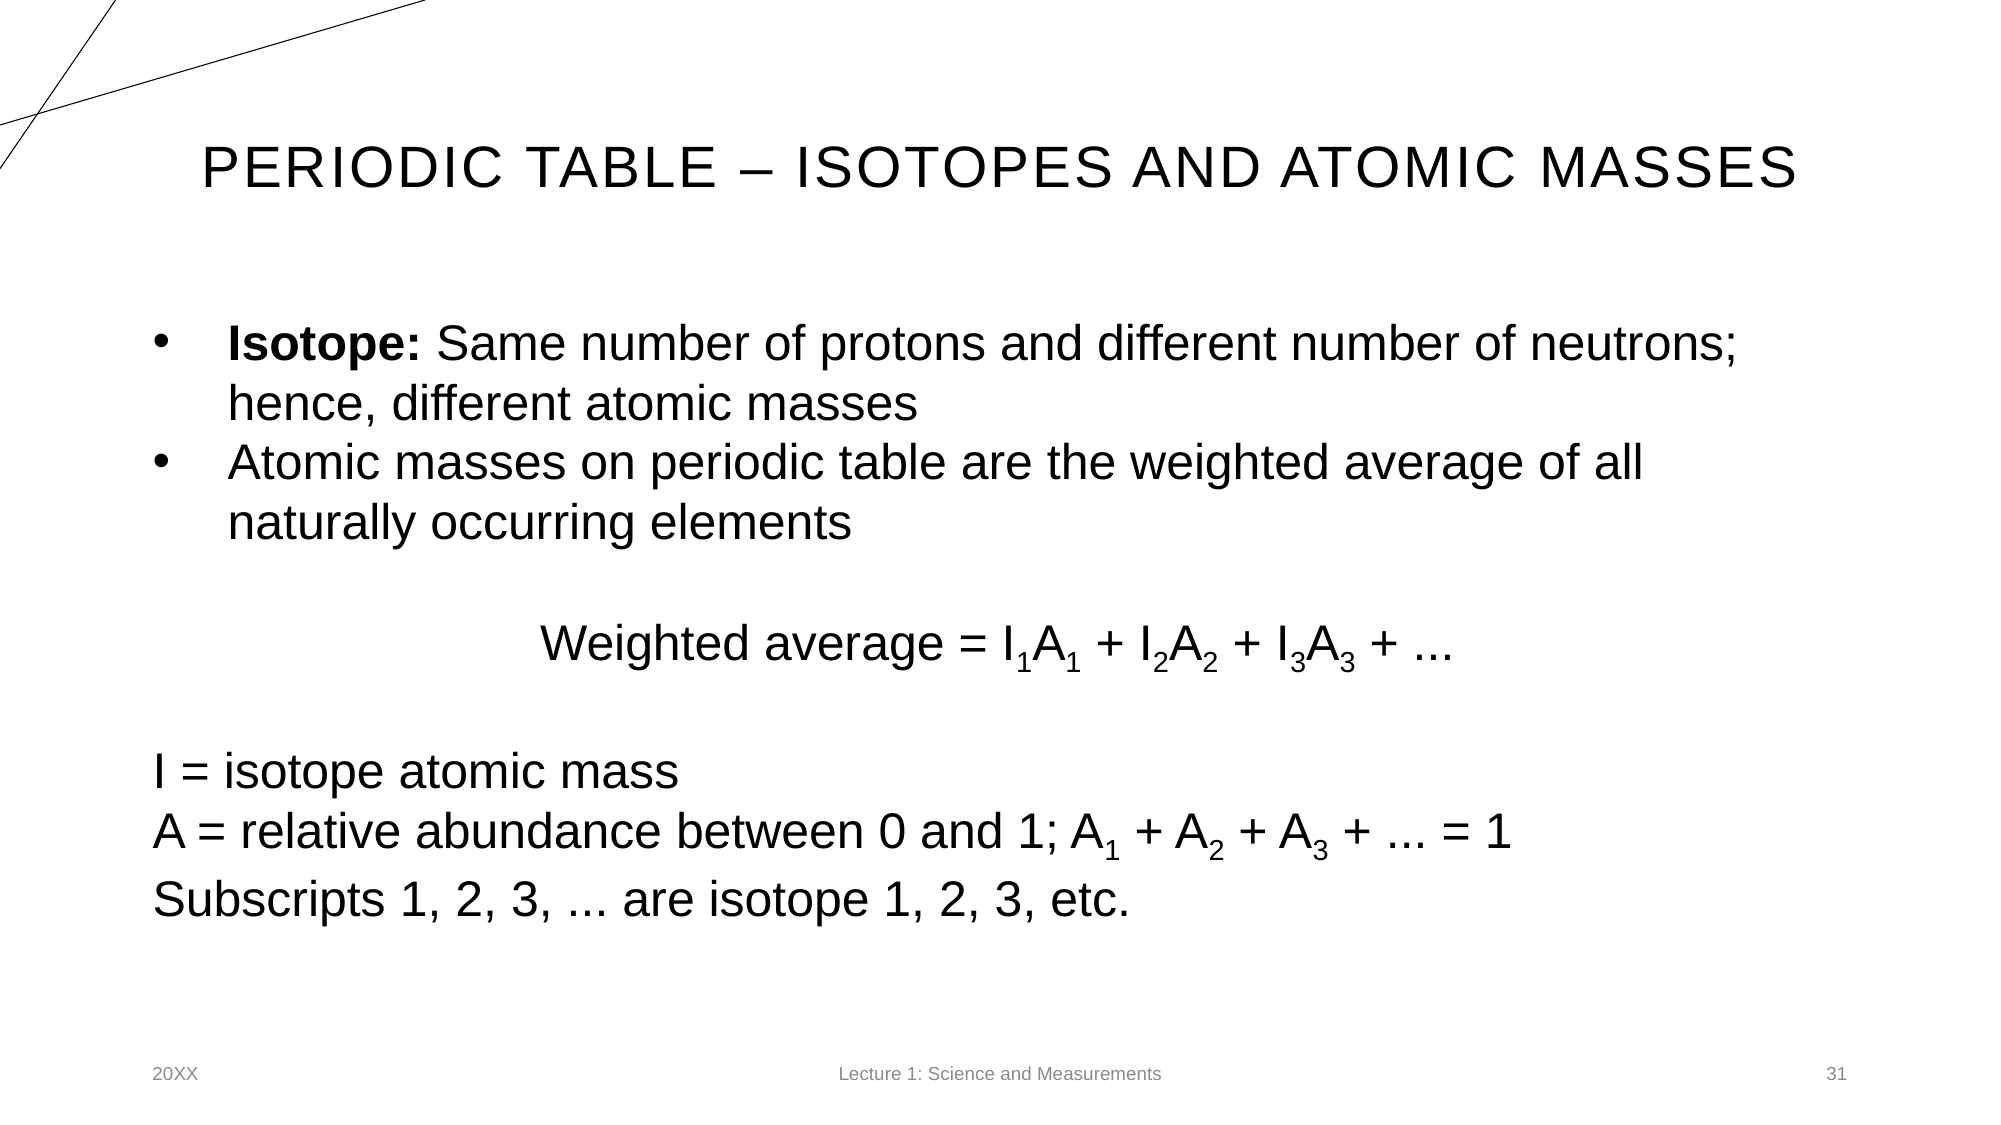

# Periodic Table – isotopes and atomic masses
Isotope: Same number of protons and different number of neutrons; hence, different atomic masses
Atomic masses on periodic table are the weighted average of all naturally occurring elements

Weighted average = I1A1 + I2A2 + I3A3 + ...

I = isotope atomic mass
A = relative abundance between 0 and 1; A1 + A2 + A3 + ... = 1
Subscripts 1, 2, 3, ... are isotope 1, 2, 3, etc.
20XX
Lecture 1: Science and Measurements​
31